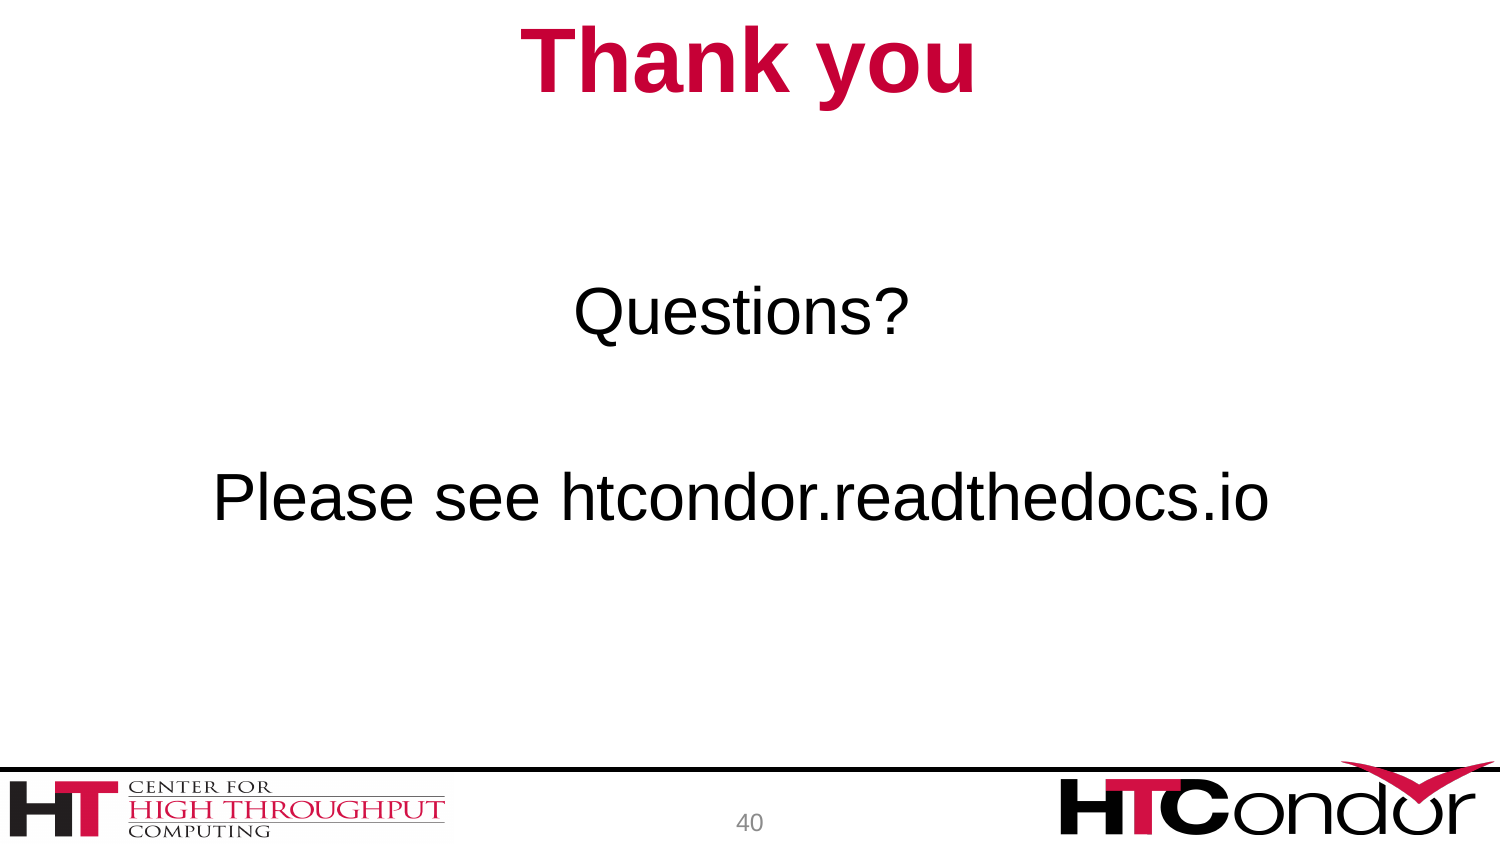

# Thank you

Questions?

Please see htcondor.readthedocs.io
40